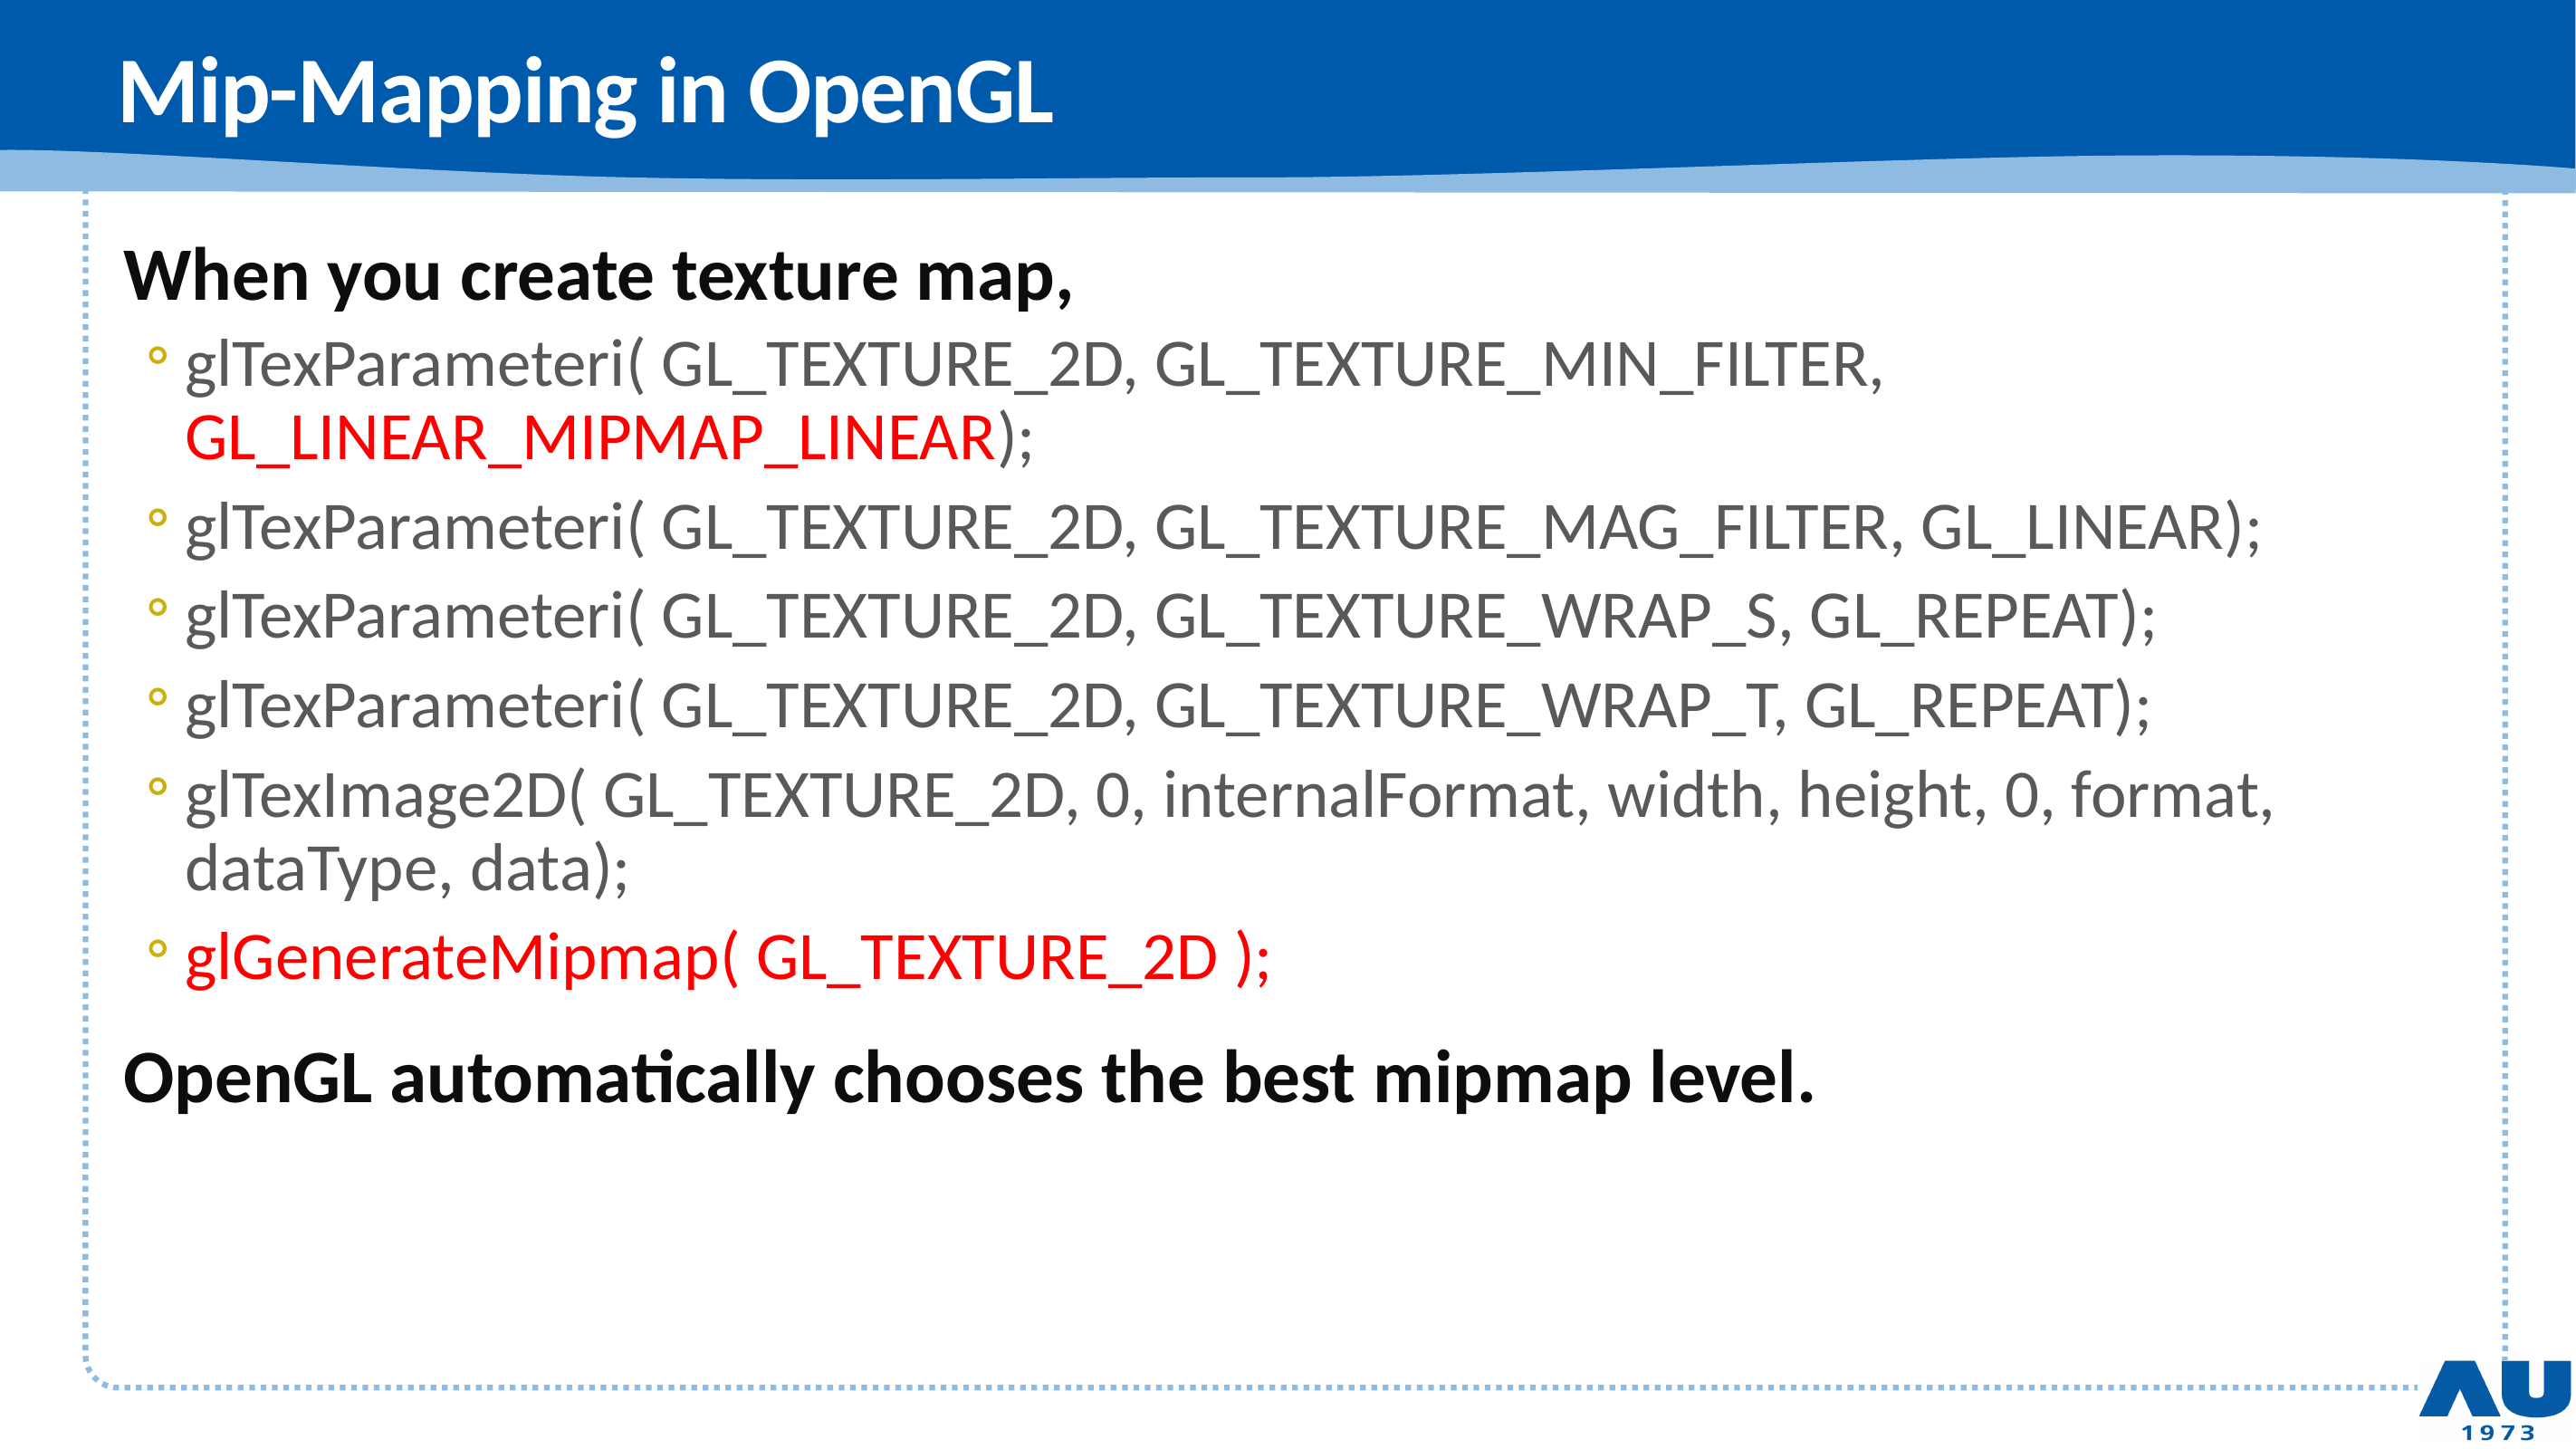

# Mip-Mapping in OpenGL
When you create texture map,
glTexParameteri( GL_TEXTURE_2D, GL_TEXTURE_MIN_FILTER, GL_LINEAR_MIPMAP_LINEAR);
glTexParameteri( GL_TEXTURE_2D, GL_TEXTURE_MAG_FILTER, GL_LINEAR);
glTexParameteri( GL_TEXTURE_2D, GL_TEXTURE_WRAP_S, GL_REPEAT);
glTexParameteri( GL_TEXTURE_2D, GL_TEXTURE_WRAP_T, GL_REPEAT);
glTexImage2D( GL_TEXTURE_2D, 0, internalFormat, width, height, 0, format, dataType, data);
glGenerateMipmap( GL_TEXTURE_2D );
OpenGL automatically chooses the best mipmap level.